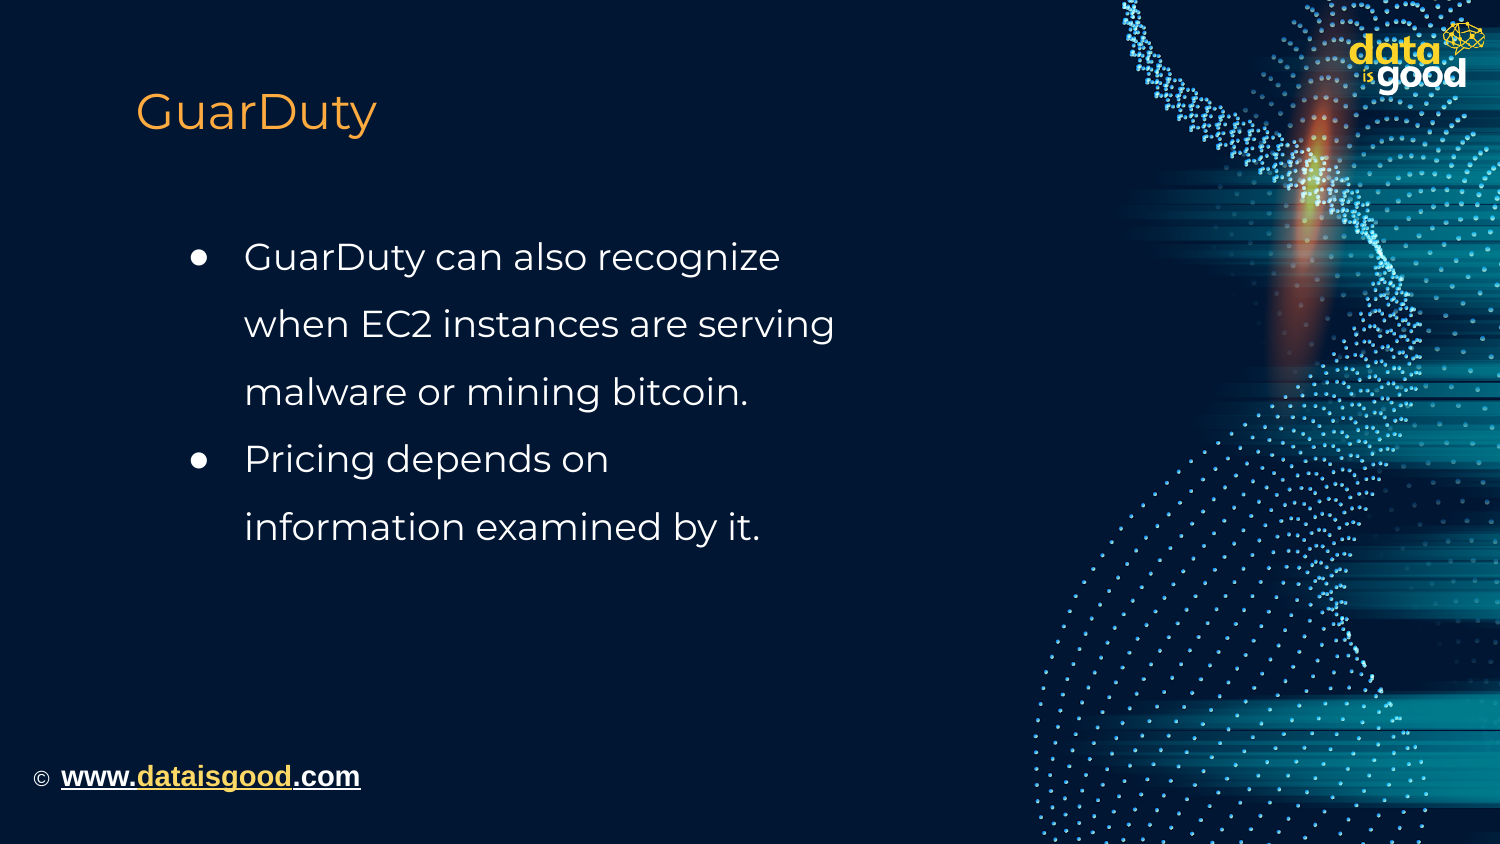

# GuarDuty
GuarDuty can also recognize when EC2 instances are serving malware or mining bitcoin.
Pricing depends on information examined by it.